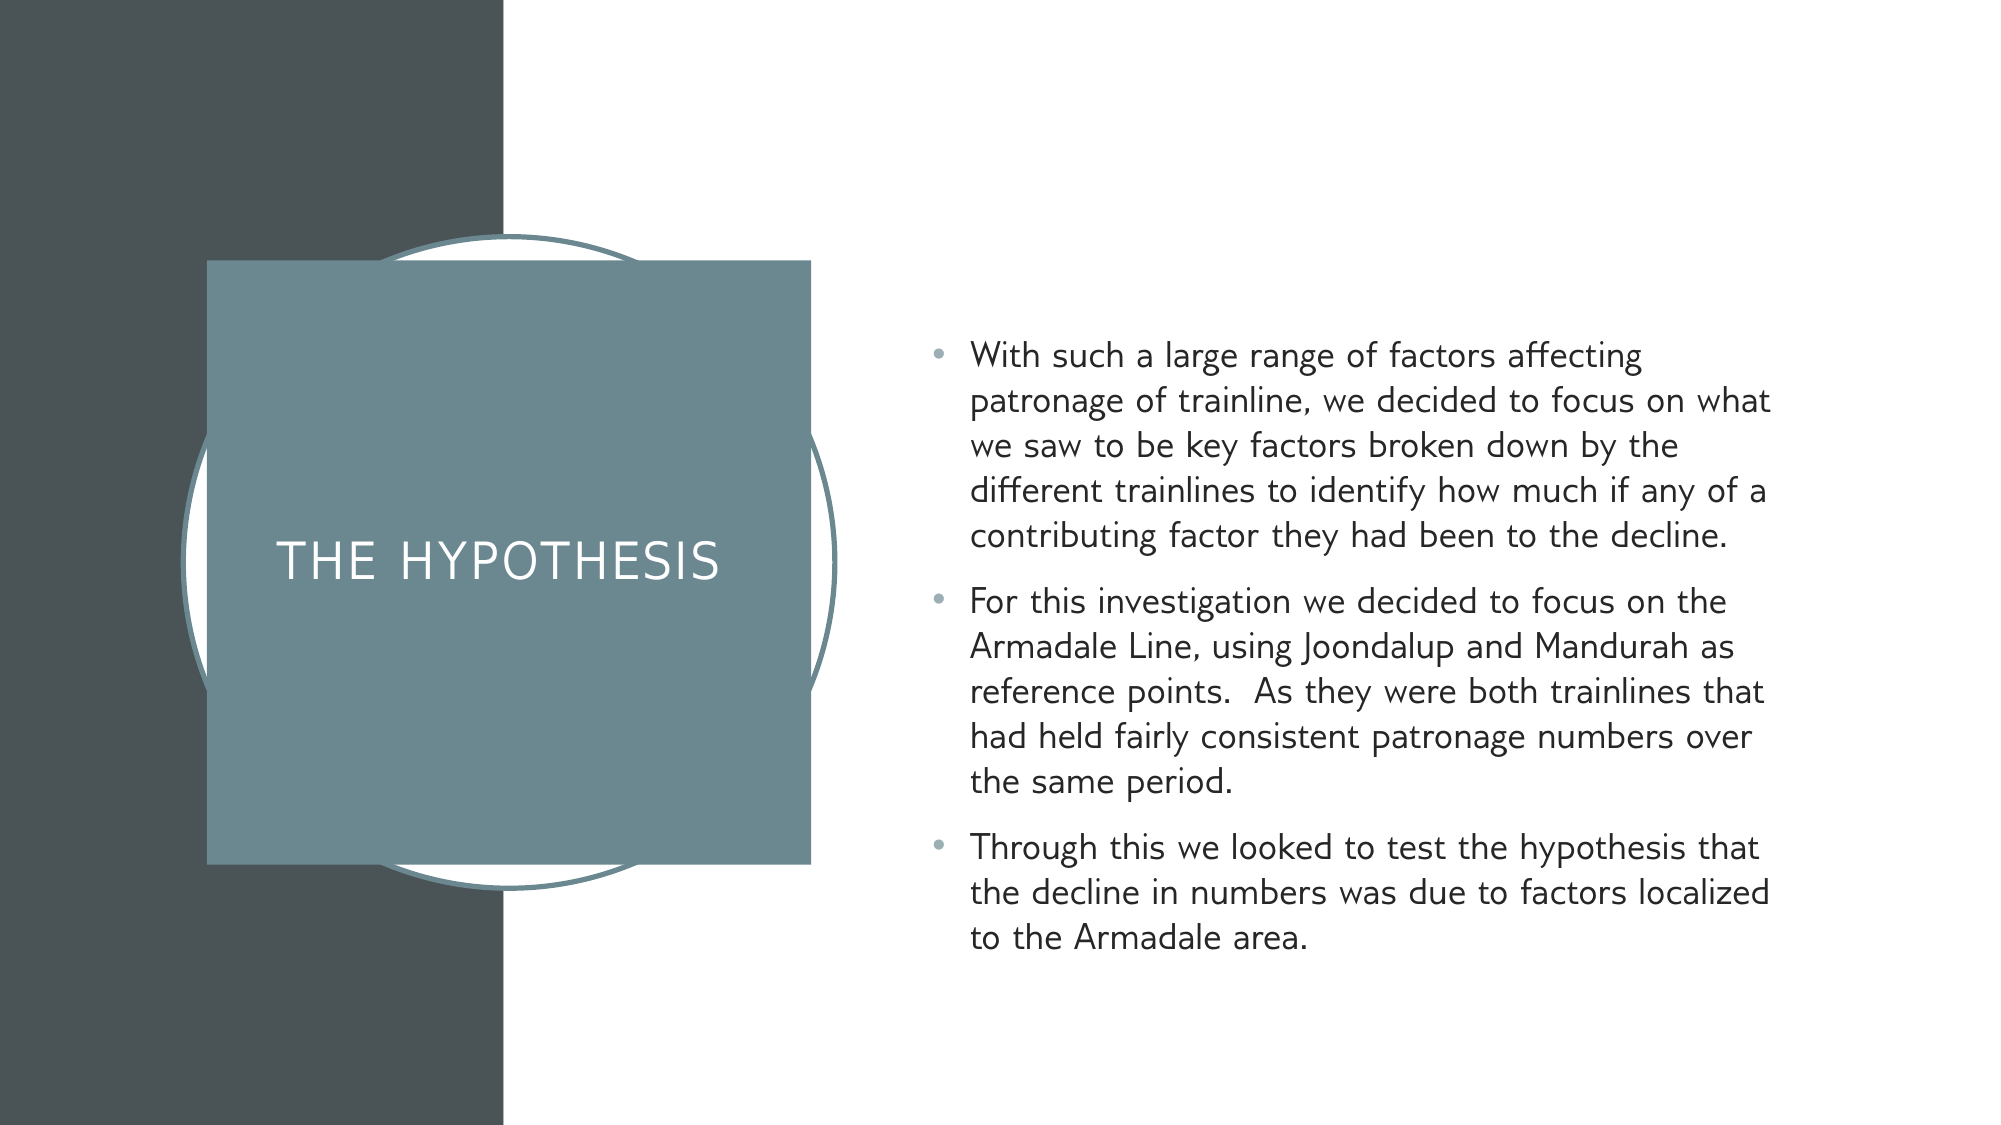

# The hypothesis
With such a large range of factors affecting patronage of trainline, we decided to focus on what we saw to be key factors broken down by the different trainlines to identify how much if any of a contributing factor they had been to the decline.
For this investigation we decided to focus on the Armadale Line, using Joondalup and Mandurah as reference points.  As they were both trainlines that had held fairly consistent patronage numbers over the same period.
Through this we looked to test the hypothesis that the decline in numbers was due to factors localized to the Armadale area.